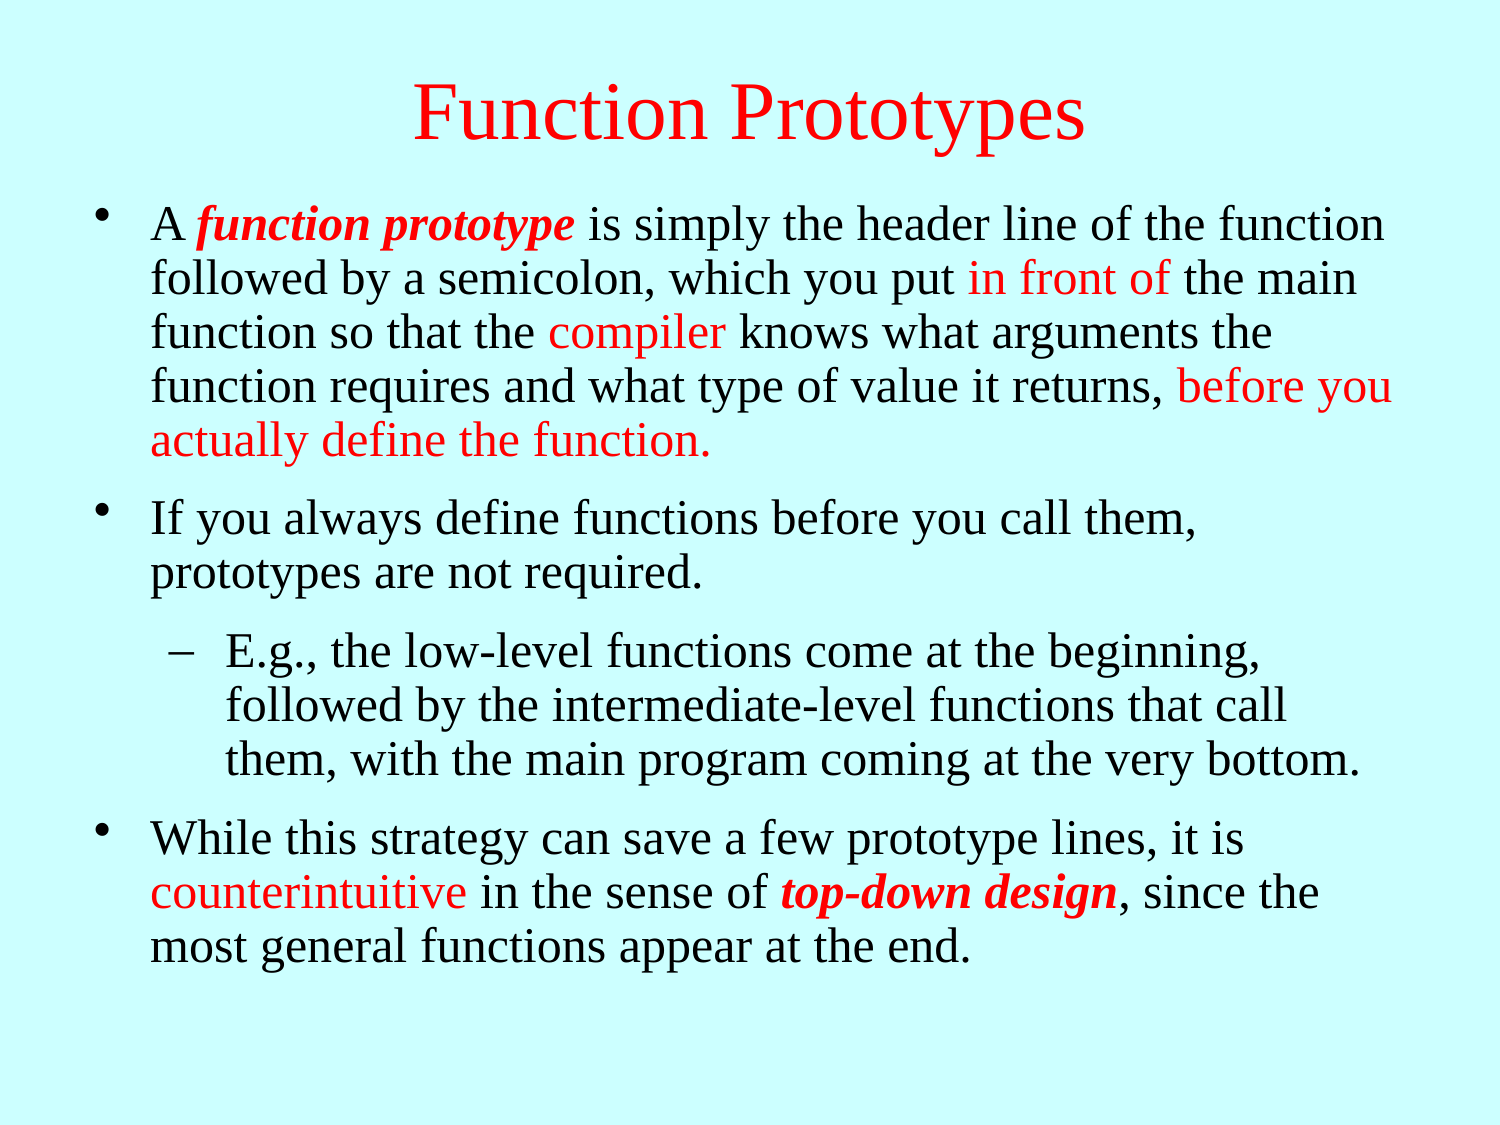

# Function Prototypes
A function prototype is simply the header line of the function followed by a semicolon, which you put in front of the main function so that the compiler knows what arguments the function requires and what type of value it returns, before you actually define the function.
If you always define functions before you call them, prototypes are not required.
E.g., the low-level functions come at the beginning, followed by the intermediate-level functions that call them, with the main program coming at the very bottom.
While this strategy can save a few prototype lines, it is counterintuitive in the sense of top-down design, since the most general functions appear at the end.